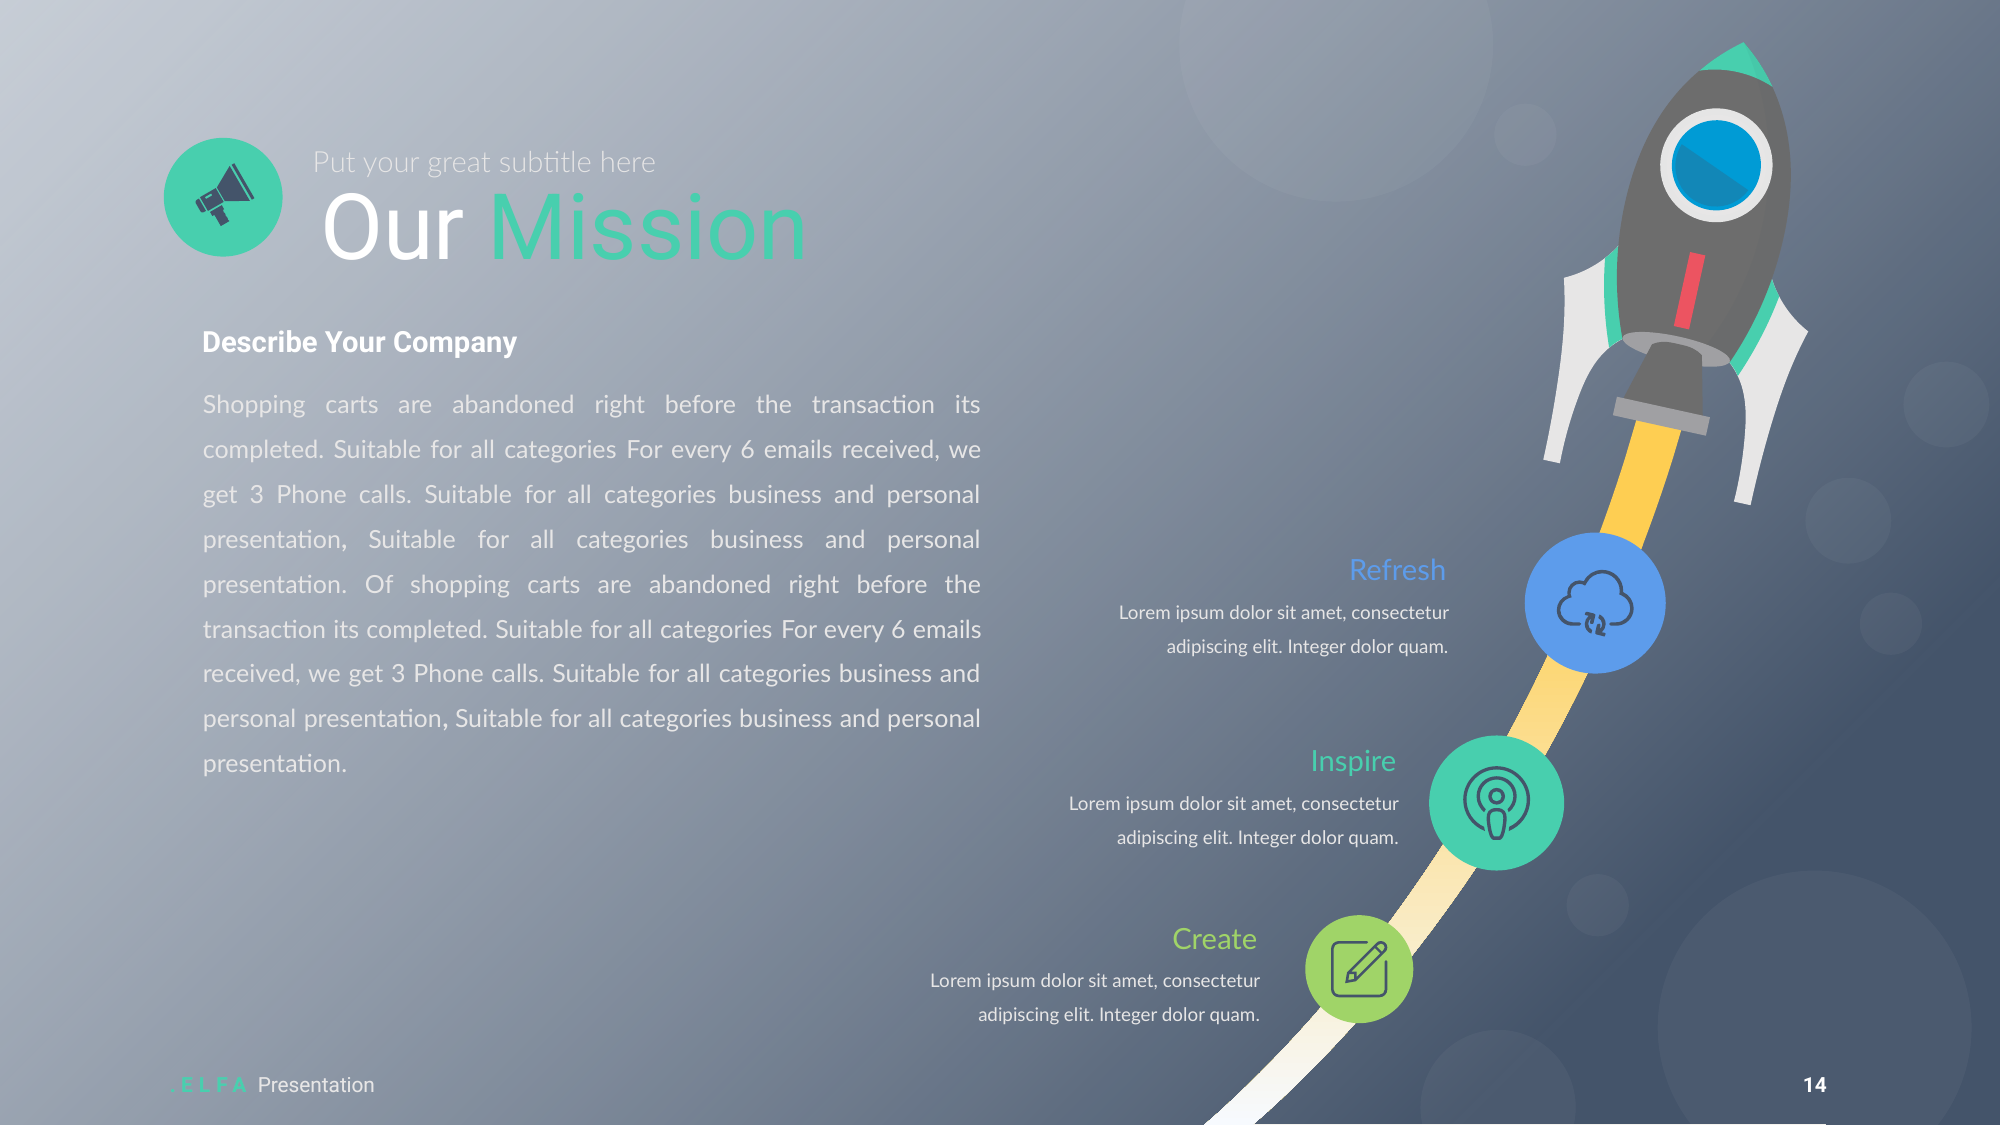

Put your great subtitle here

Our Mission
Describe Your Company
Shopping carts are abandoned right before the transaction its completed. Suitable for all categories For every 6 emails received, we get 3 Phone calls. Suitable for all categories business and personal presentation, Suitable for all categories business and personal presentation. Of shopping carts are abandoned right before the transaction its completed. Suitable for all categories For every 6 emails received, we get 3 Phone calls. Suitable for all categories business and personal presentation, Suitable for all categories business and personal presentation.

Refresh
Lorem ipsum dolor sit amet, consectetur adipiscing elit. Integer dolor quam.
Inspire
Lorem ipsum dolor sit amet, consectetur adipiscing elit. Integer dolor quam.

Create
Lorem ipsum dolor sit amet, consectetur adipiscing elit. Integer dolor quam.

. ELFA Presentation
14